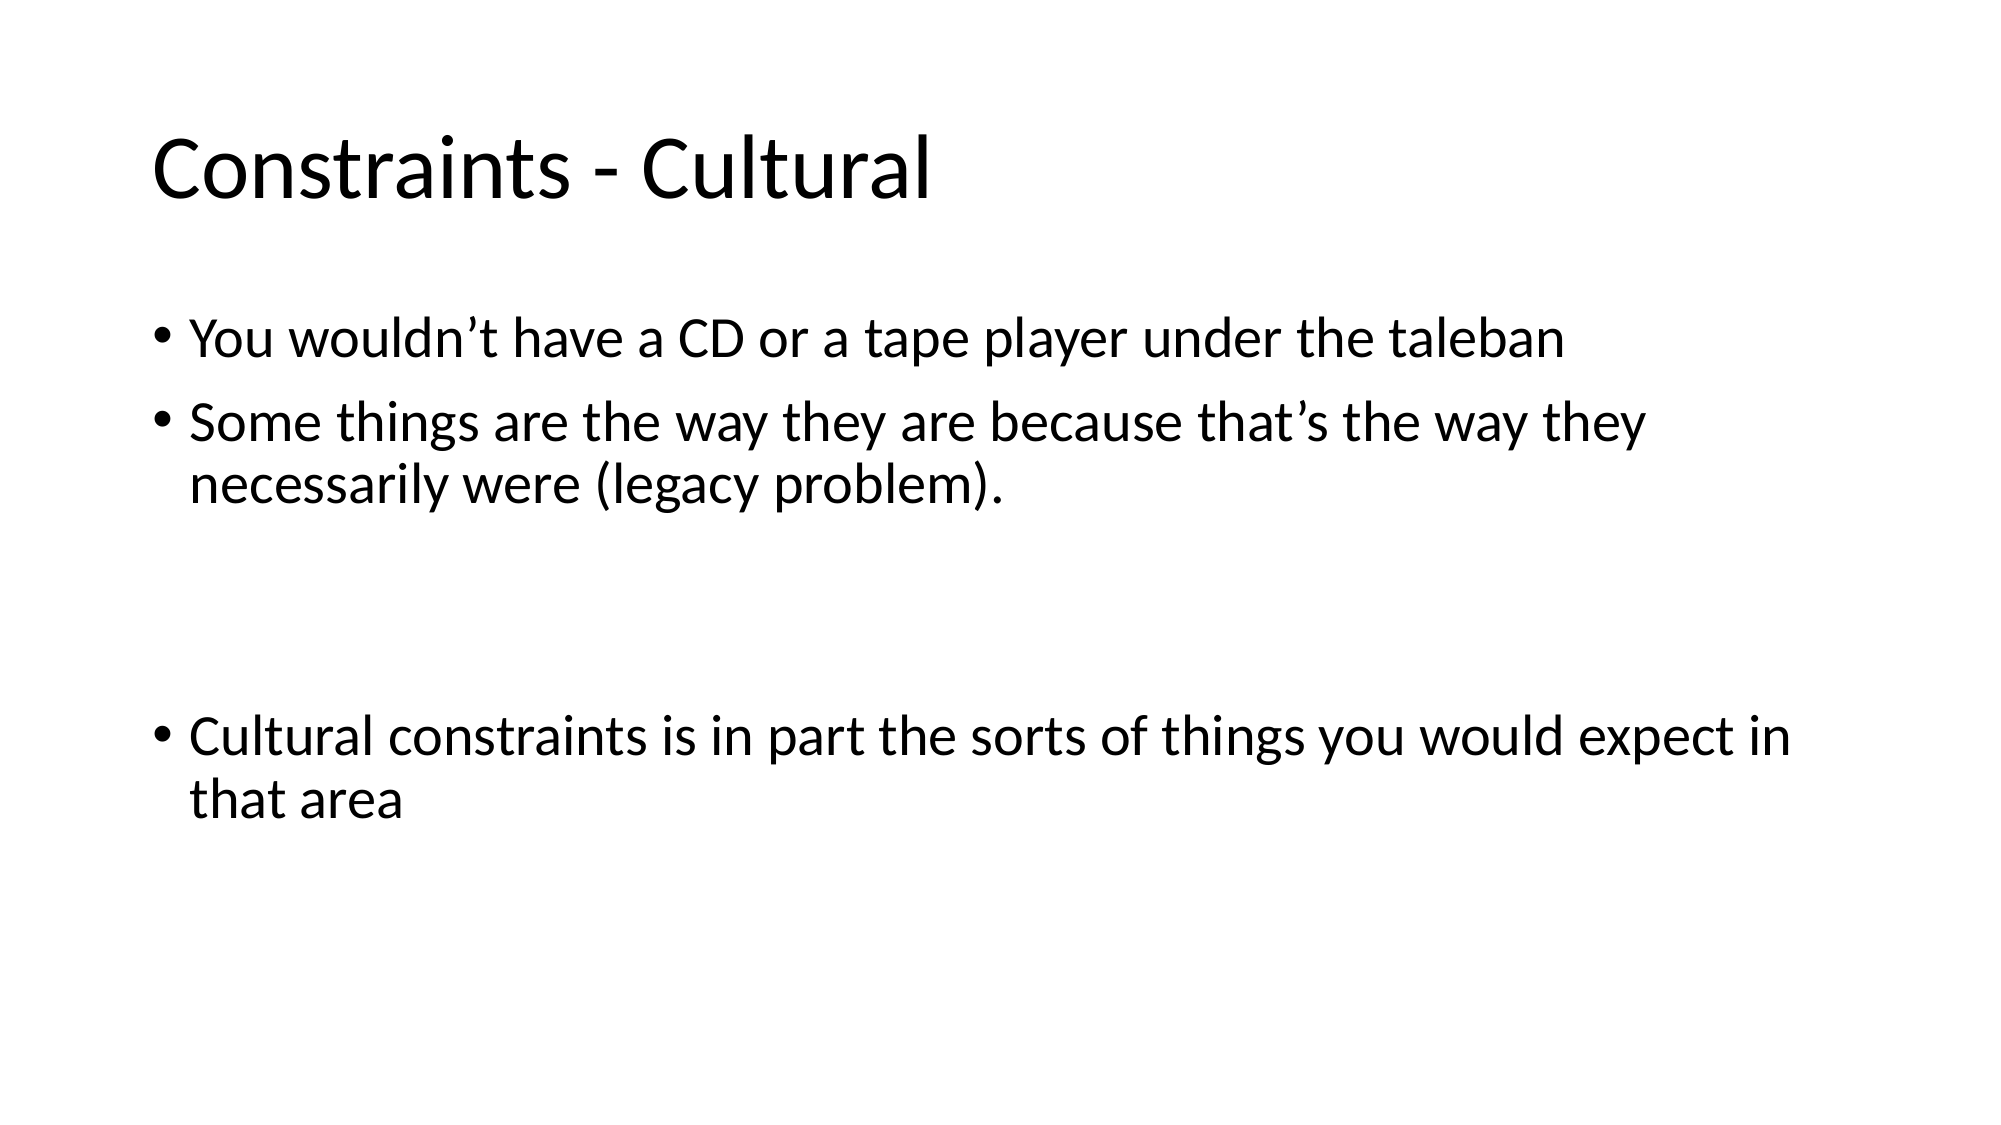

# Constraints - Cultural
You wouldn’t have a CD or a tape player under the taleban
Some things are the way they are because that’s the way they necessarily were (legacy problem).

Cultural constraints is in part the sorts of things you would expect in that area